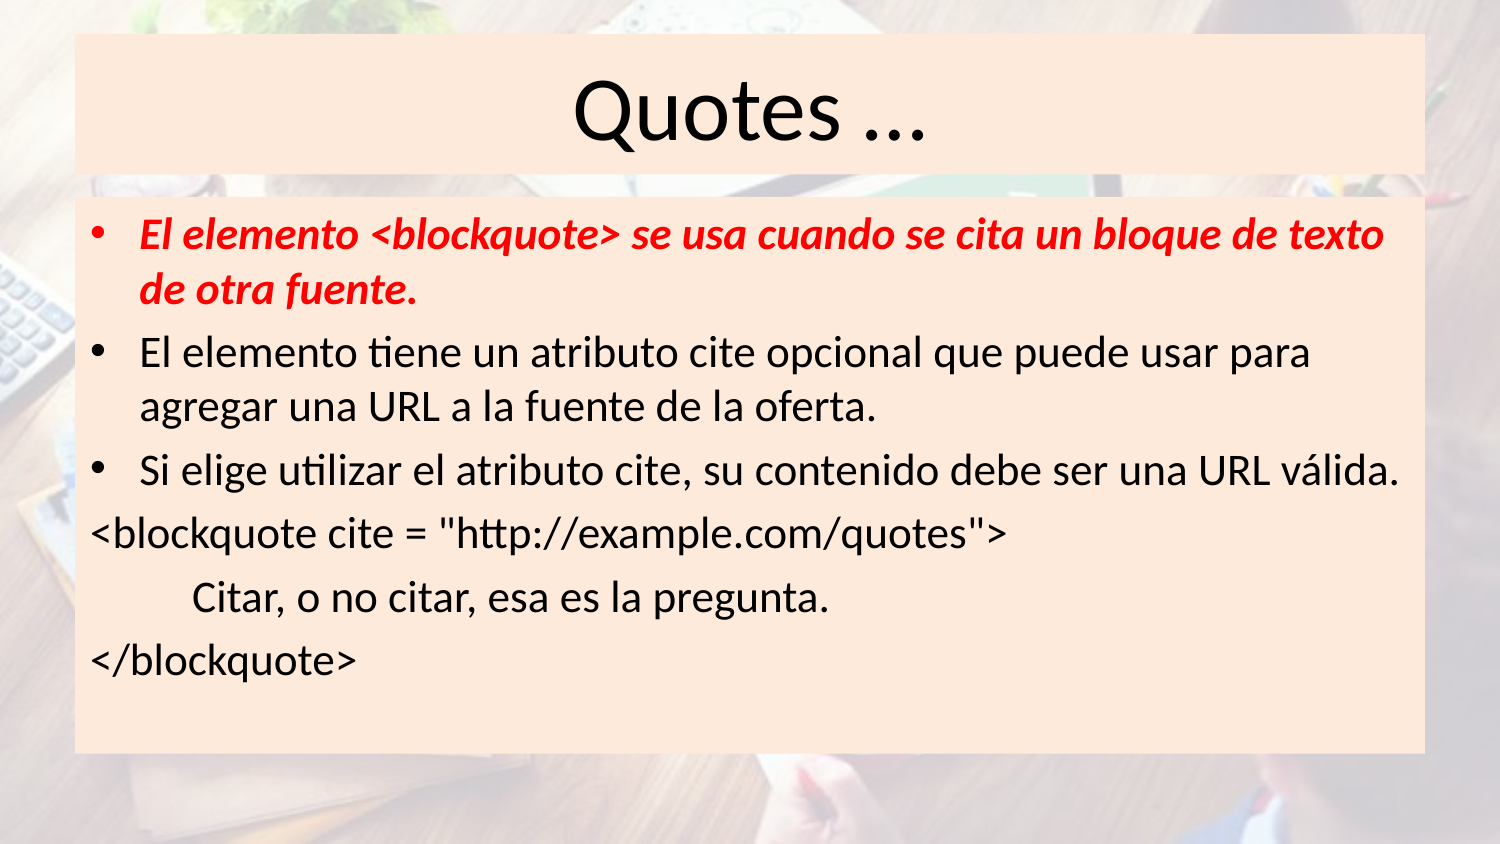

# Quotes …
El elemento <blockquote> se usa cuando se cita un bloque de texto de otra fuente.
El elemento tiene un atributo cite opcional que puede usar para agregar una URL a la fuente de la oferta.
Si elige utilizar el atributo cite, su contenido debe ser una URL válida.
<blockquote cite = "http://example.com/quotes">
	Citar, o no citar, esa es la pregunta.
</blockquote>